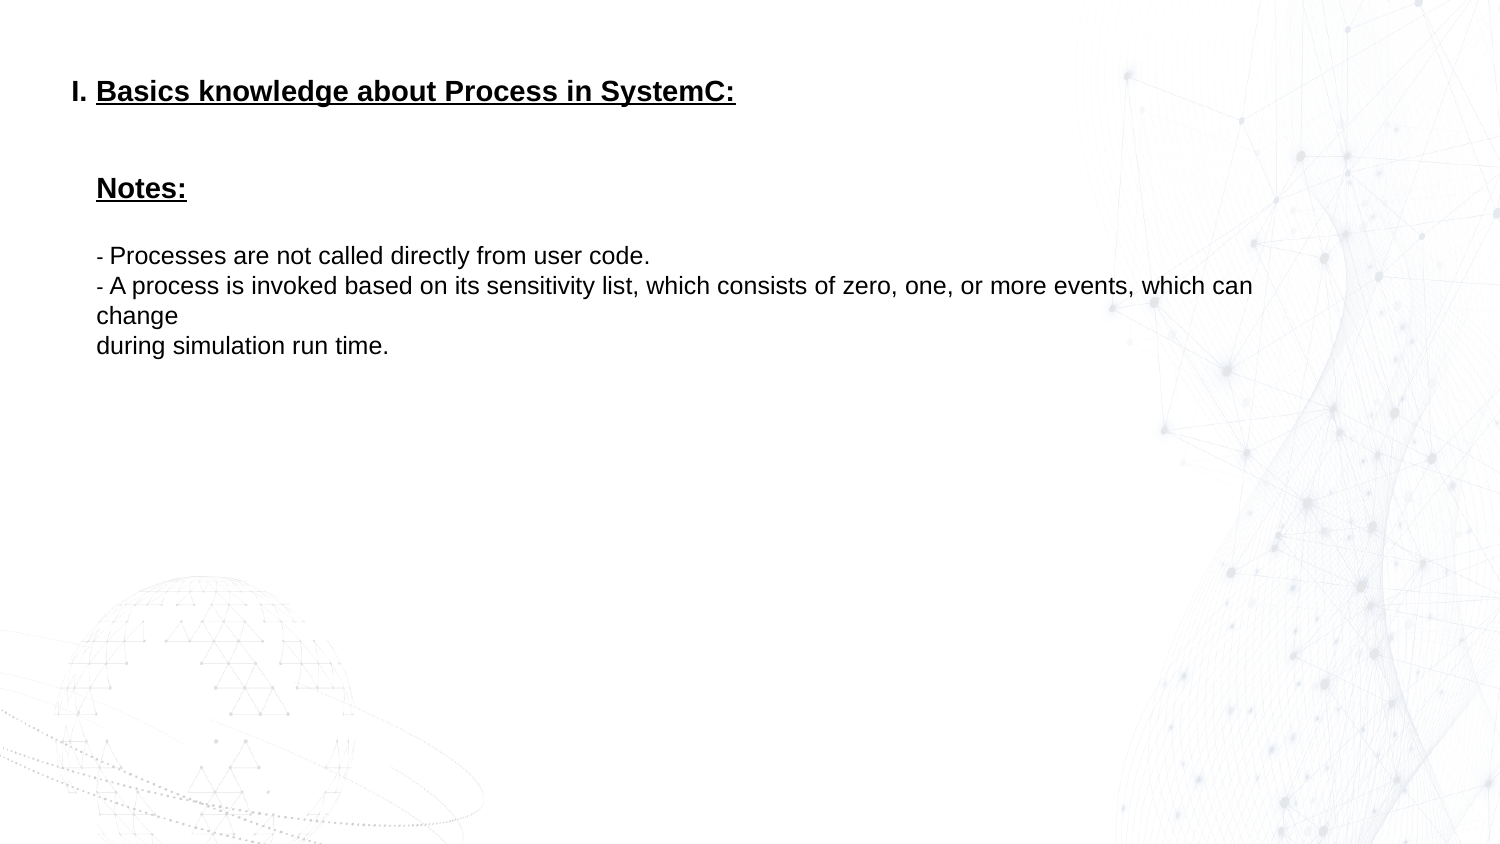

I. Basics knowledge about Process in SystemC:
Notes:

- Processes are not called directly from user code.
- A process is invoked based on its sensitivity list, which consists of zero, one, or more events, which can change
during simulation run time.